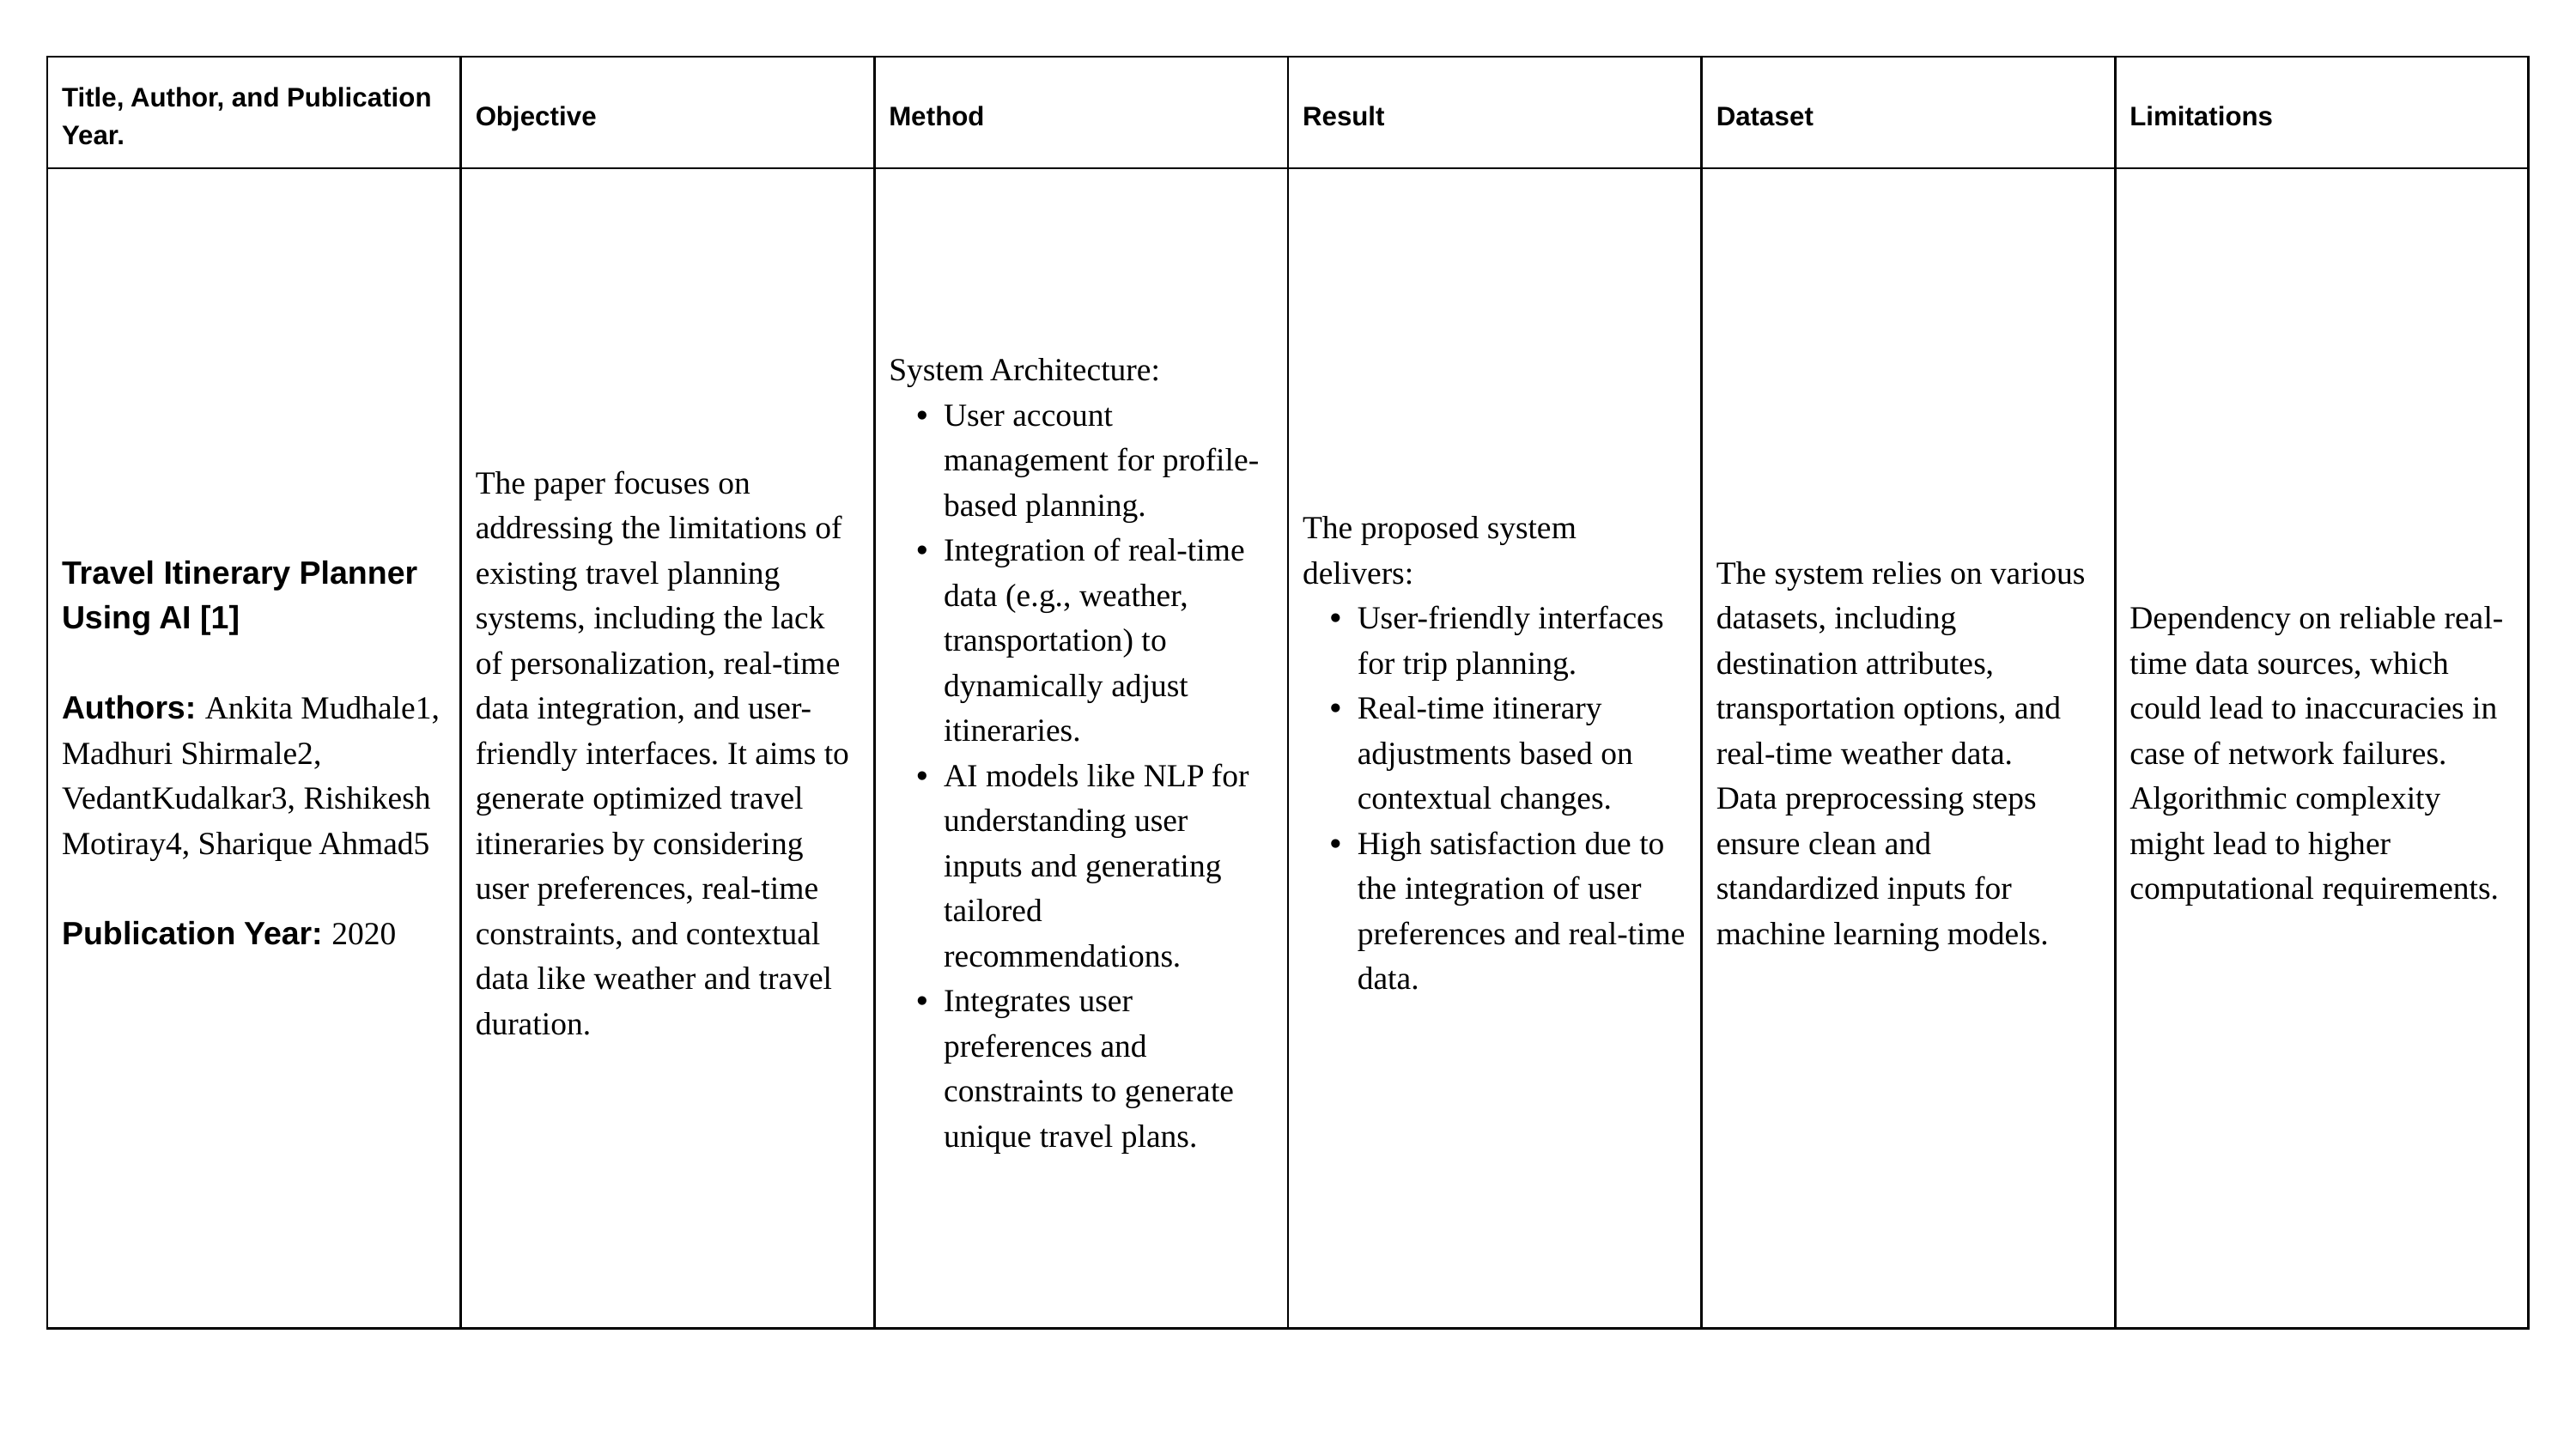

| Title, Author, and Publication Year. | Objective | Method | Result | Dataset | Limitations |
| --- | --- | --- | --- | --- | --- |
| Travel Itinerary Planner Using AI [1] Authors: Ankita Mudhale1, Madhuri Shirmale2, VedantKudalkar3, Rishikesh Motiray4, Sharique Ahmad5 Publication Year: 2020 | The paper focuses on addressing the limitations of existing travel planning systems, including the lack of personalization, real-time data integration, and user-friendly interfaces. It aims to generate optimized travel itineraries by considering user preferences, real-time constraints, and contextual data like weather and travel duration. | System Architecture: User account management for profile-based planning. Integration of real-time data (e.g., weather, transportation) to dynamically adjust itineraries. AI models like NLP for understanding user inputs and generating tailored recommendations. Integrates user preferences and constraints to generate unique travel plans. | The proposed system delivers: User-friendly interfaces for trip planning. Real-time itinerary adjustments based on contextual changes. High satisfaction due to the integration of user preferences and real-time data. | The system relies on various datasets, including destination attributes, transportation options, and real-time weather data. Data preprocessing steps ensure clean and standardized inputs for machine learning models. | Dependency on reliable real-time data sources, which could lead to inaccuracies in case of network failures. Algorithmic complexity might lead to higher computational requirements. |